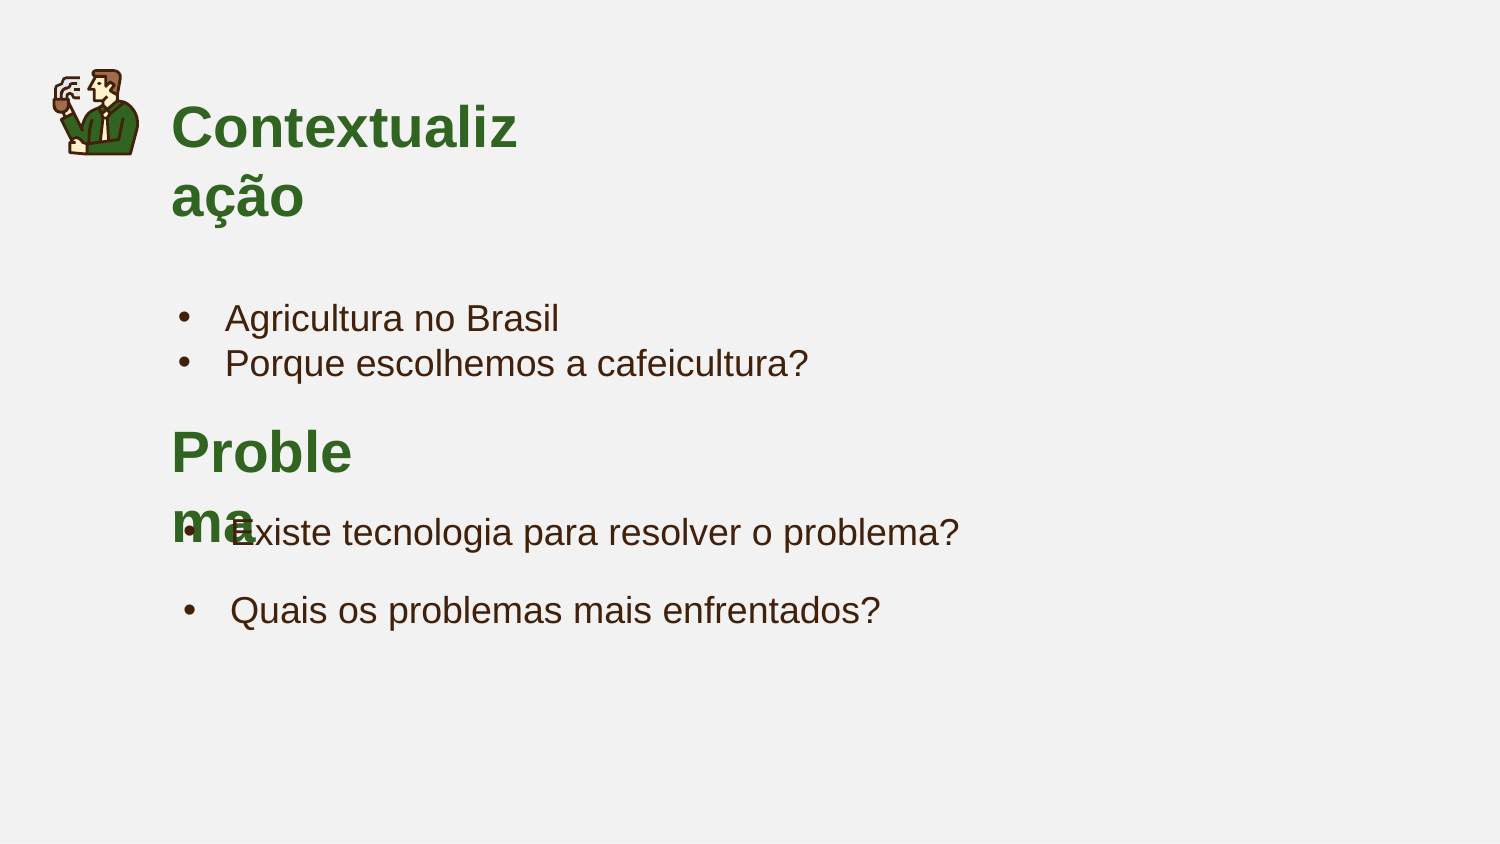

Contextualização
Agricultura no Brasil
Porque escolhemos a cafeicultura?

Problema
Existe tecnologia para resolver o problema?
Quais os problemas mais enfrentados?